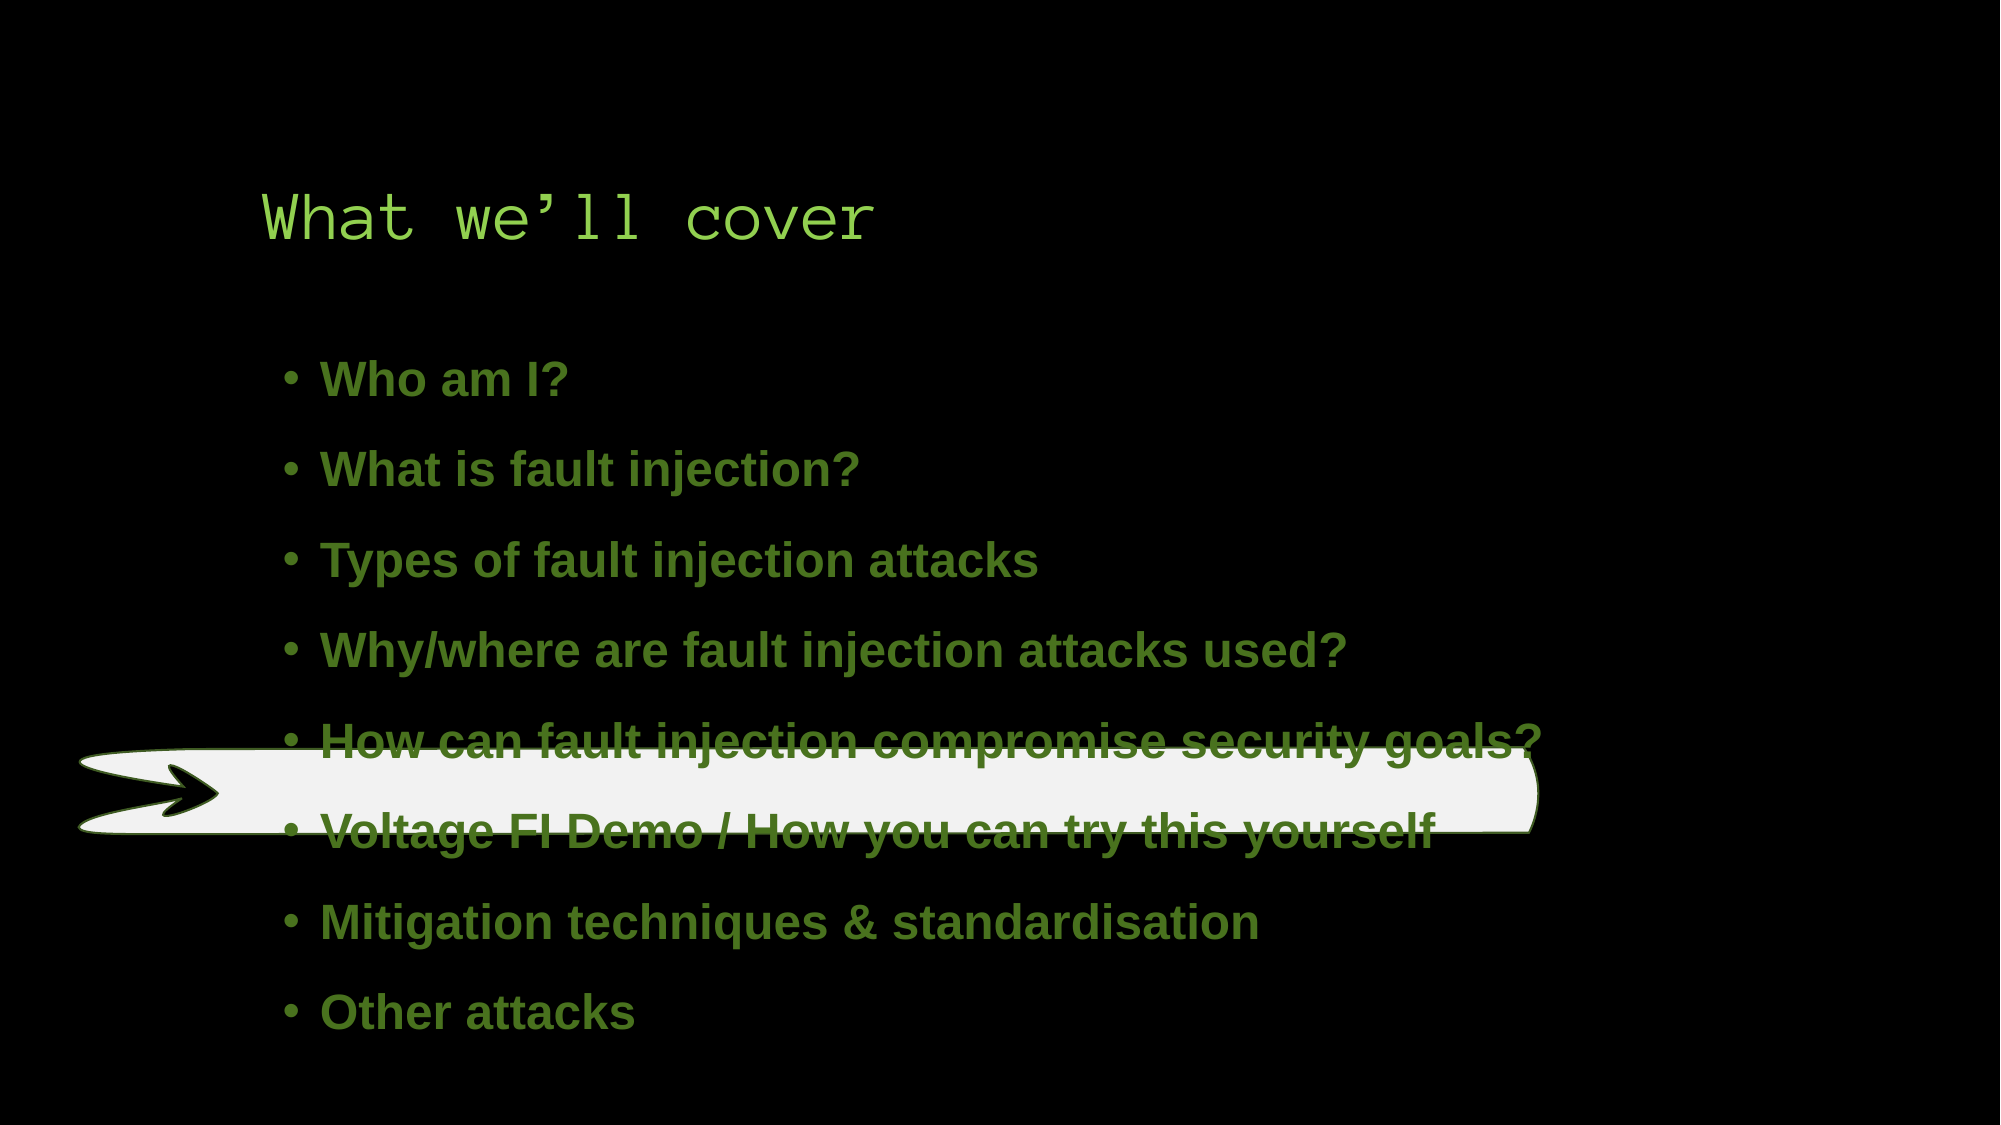

# What we’ll cover

Who am I?
What is fault injection?
Types of fault injection attacks
Why/where are fault injection attacks used?
How can fault injection compromise security goals?
Voltage FI Demo / How you can try this yourself
Mitigation techniques & standardisation
Other attacks